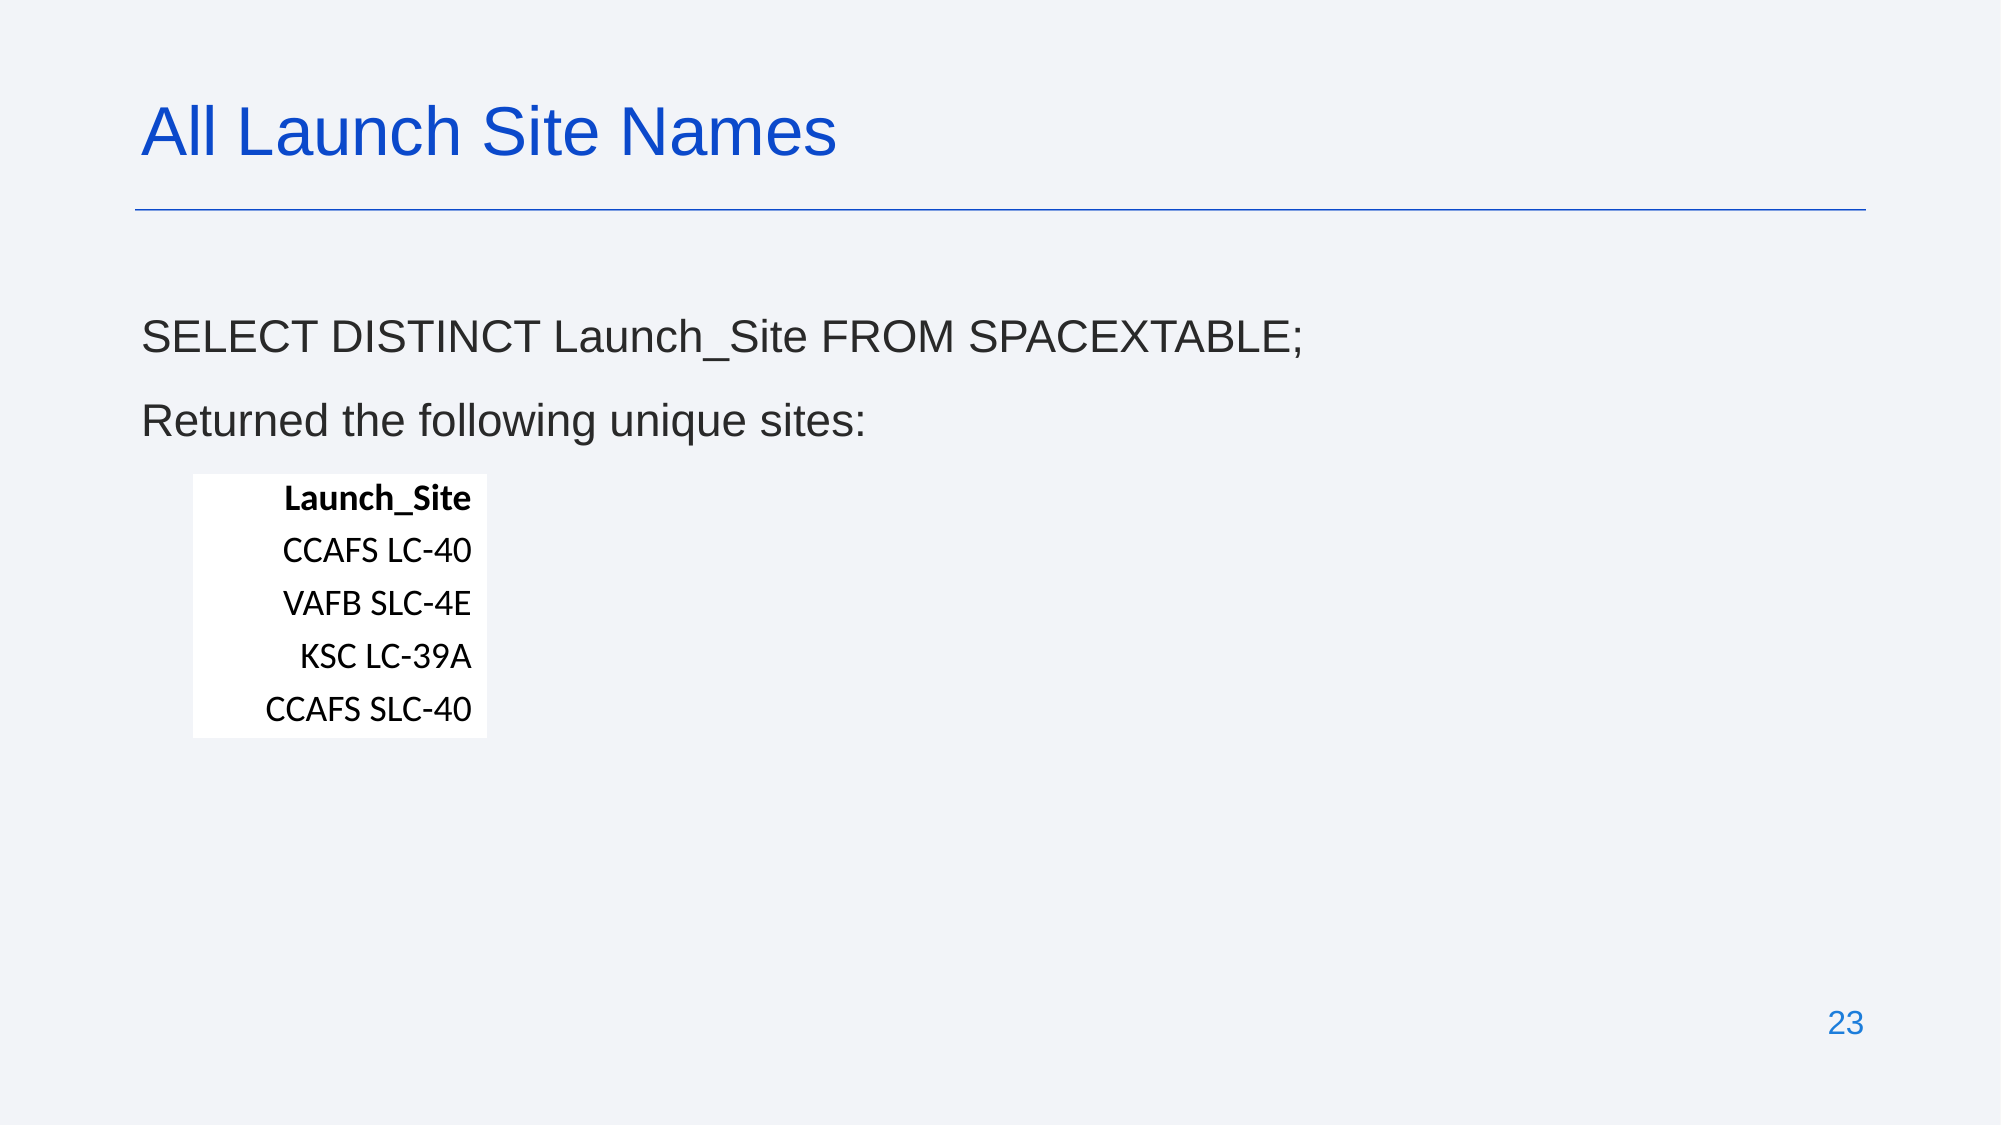

All Launch Site Names
SELECT DISTINCT Launch_Site FROM SPACEXTABLE;
Returned the following unique sites:
| Launch\_Site |
| --- |
| CCAFS LC-40 |
| VAFB SLC-4E |
| KSC LC-39A |
| CCAFS SLC-40 |
23